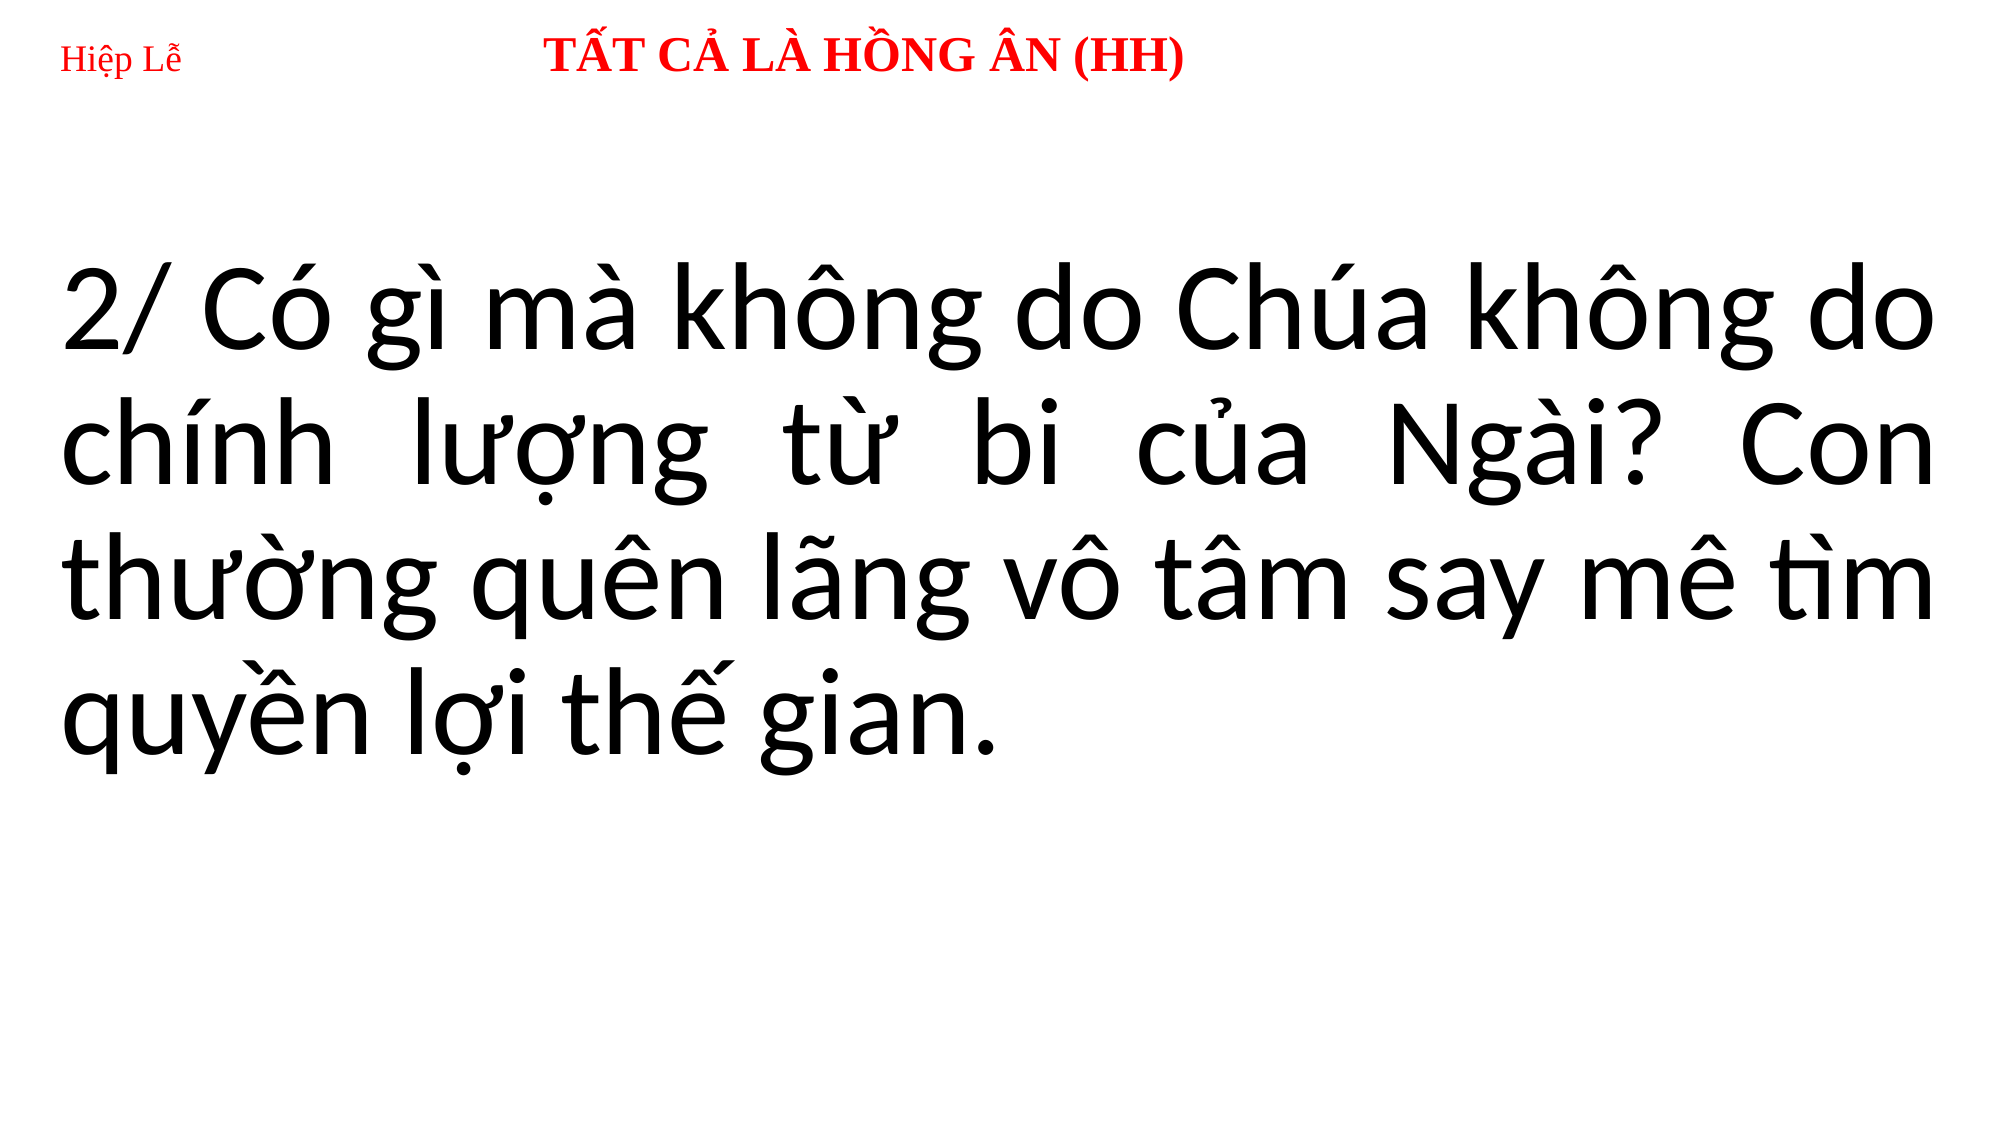

# Hiệp Lễ                                      TẤT CẢ LÀ HỒNG ÂN (HH)
2/ Có gì mà không do Chúa không do chính lượng từ bi của Ngài? Con thường quên lãng vô tâm say mê tìm quyền lợi thế gian.